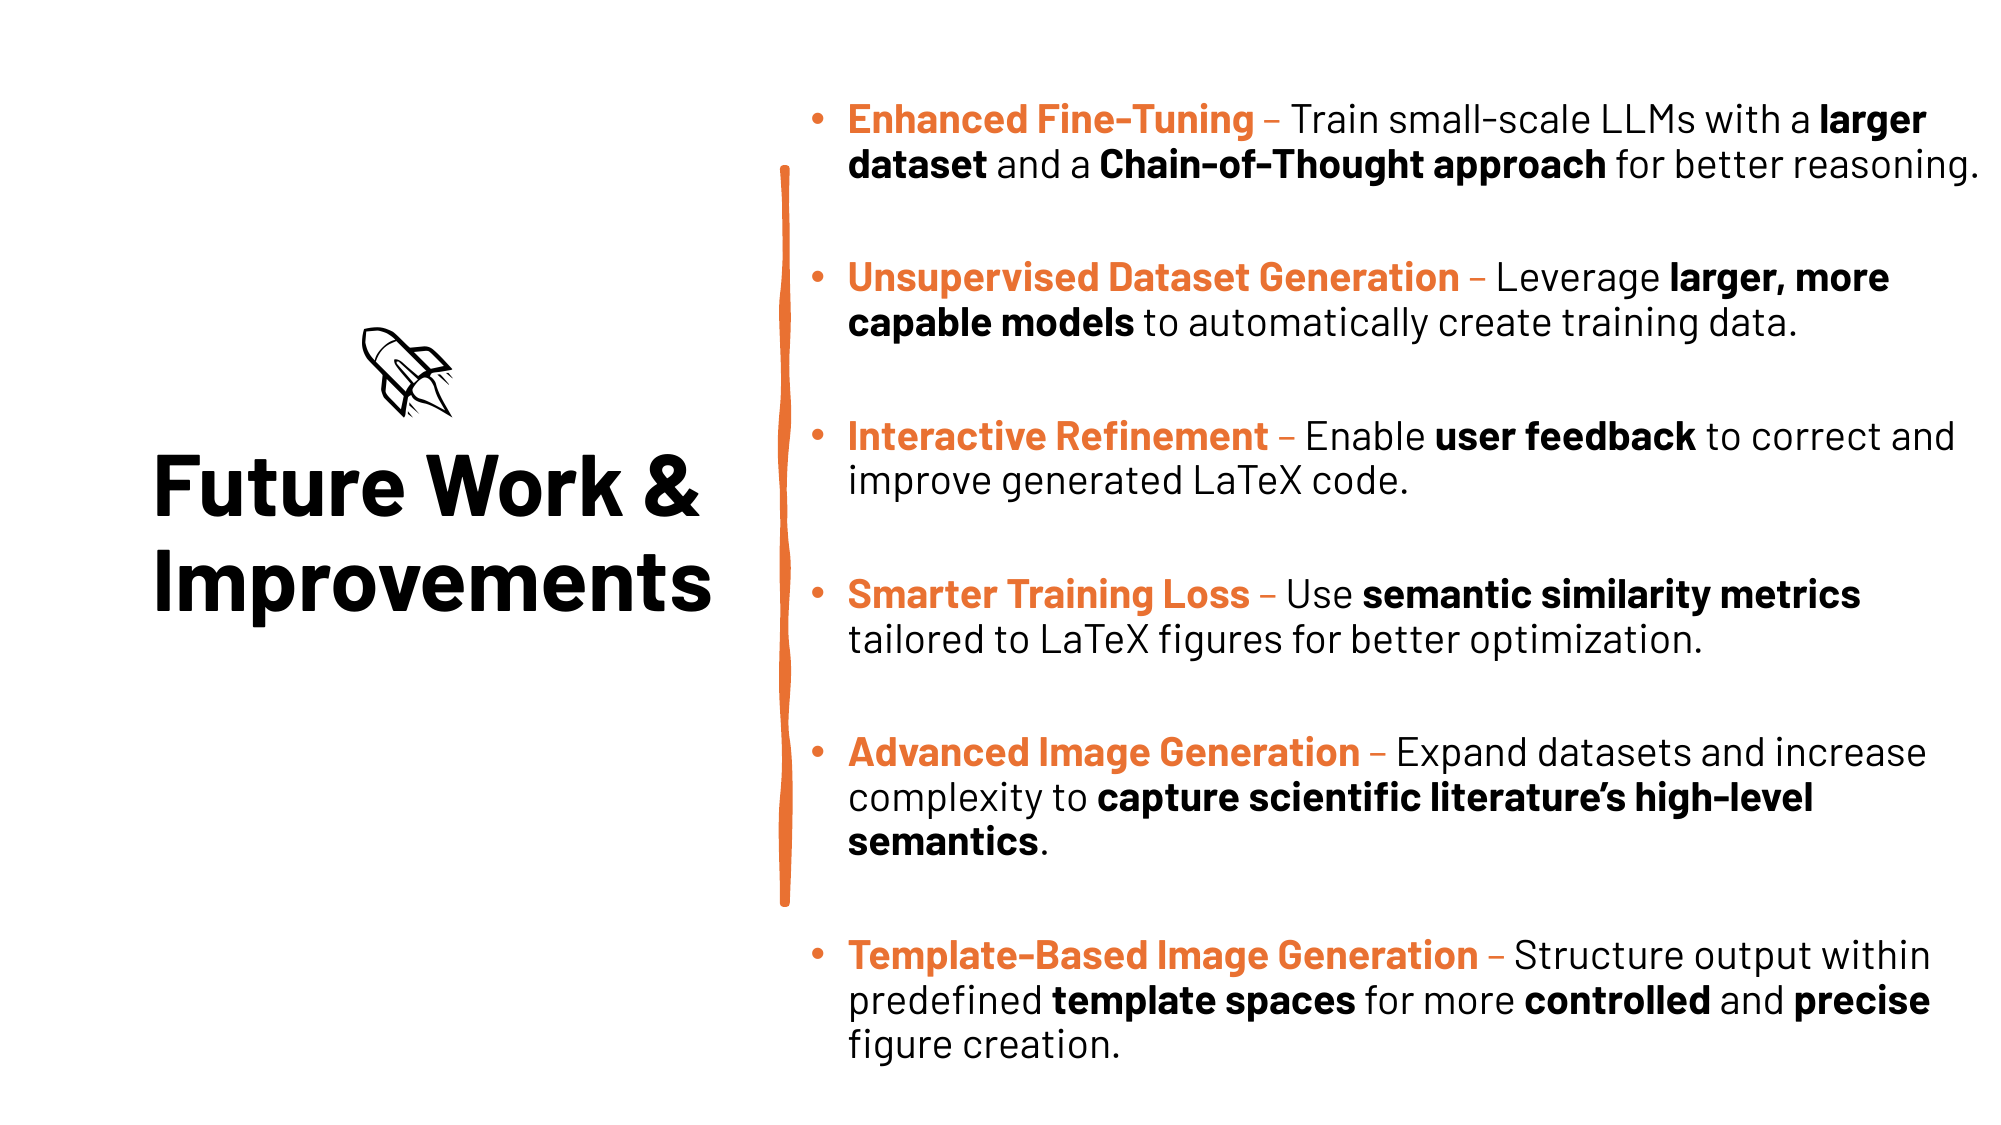

Enhanced Fine-Tuning – Train small-scale LLMs with a larger dataset and a Chain-of-Thought approach for better reasoning.

Unsupervised Dataset Generation – Leverage larger, more capable models to automatically create training data.

Interactive Refinement – Enable user feedback to correct and improve generated LaTeX code.

Smarter Training Loss – Use semantic similarity metrics tailored to LaTeX figures for better optimization.

Advanced Image Generation – Expand datasets and increase complexity to capture scientific literature’s high-level semantics.

Template-Based Image Generation – Structure output within predefined template spaces for more controlled and precise figure creation.
# Future Work & Improvements
🚀